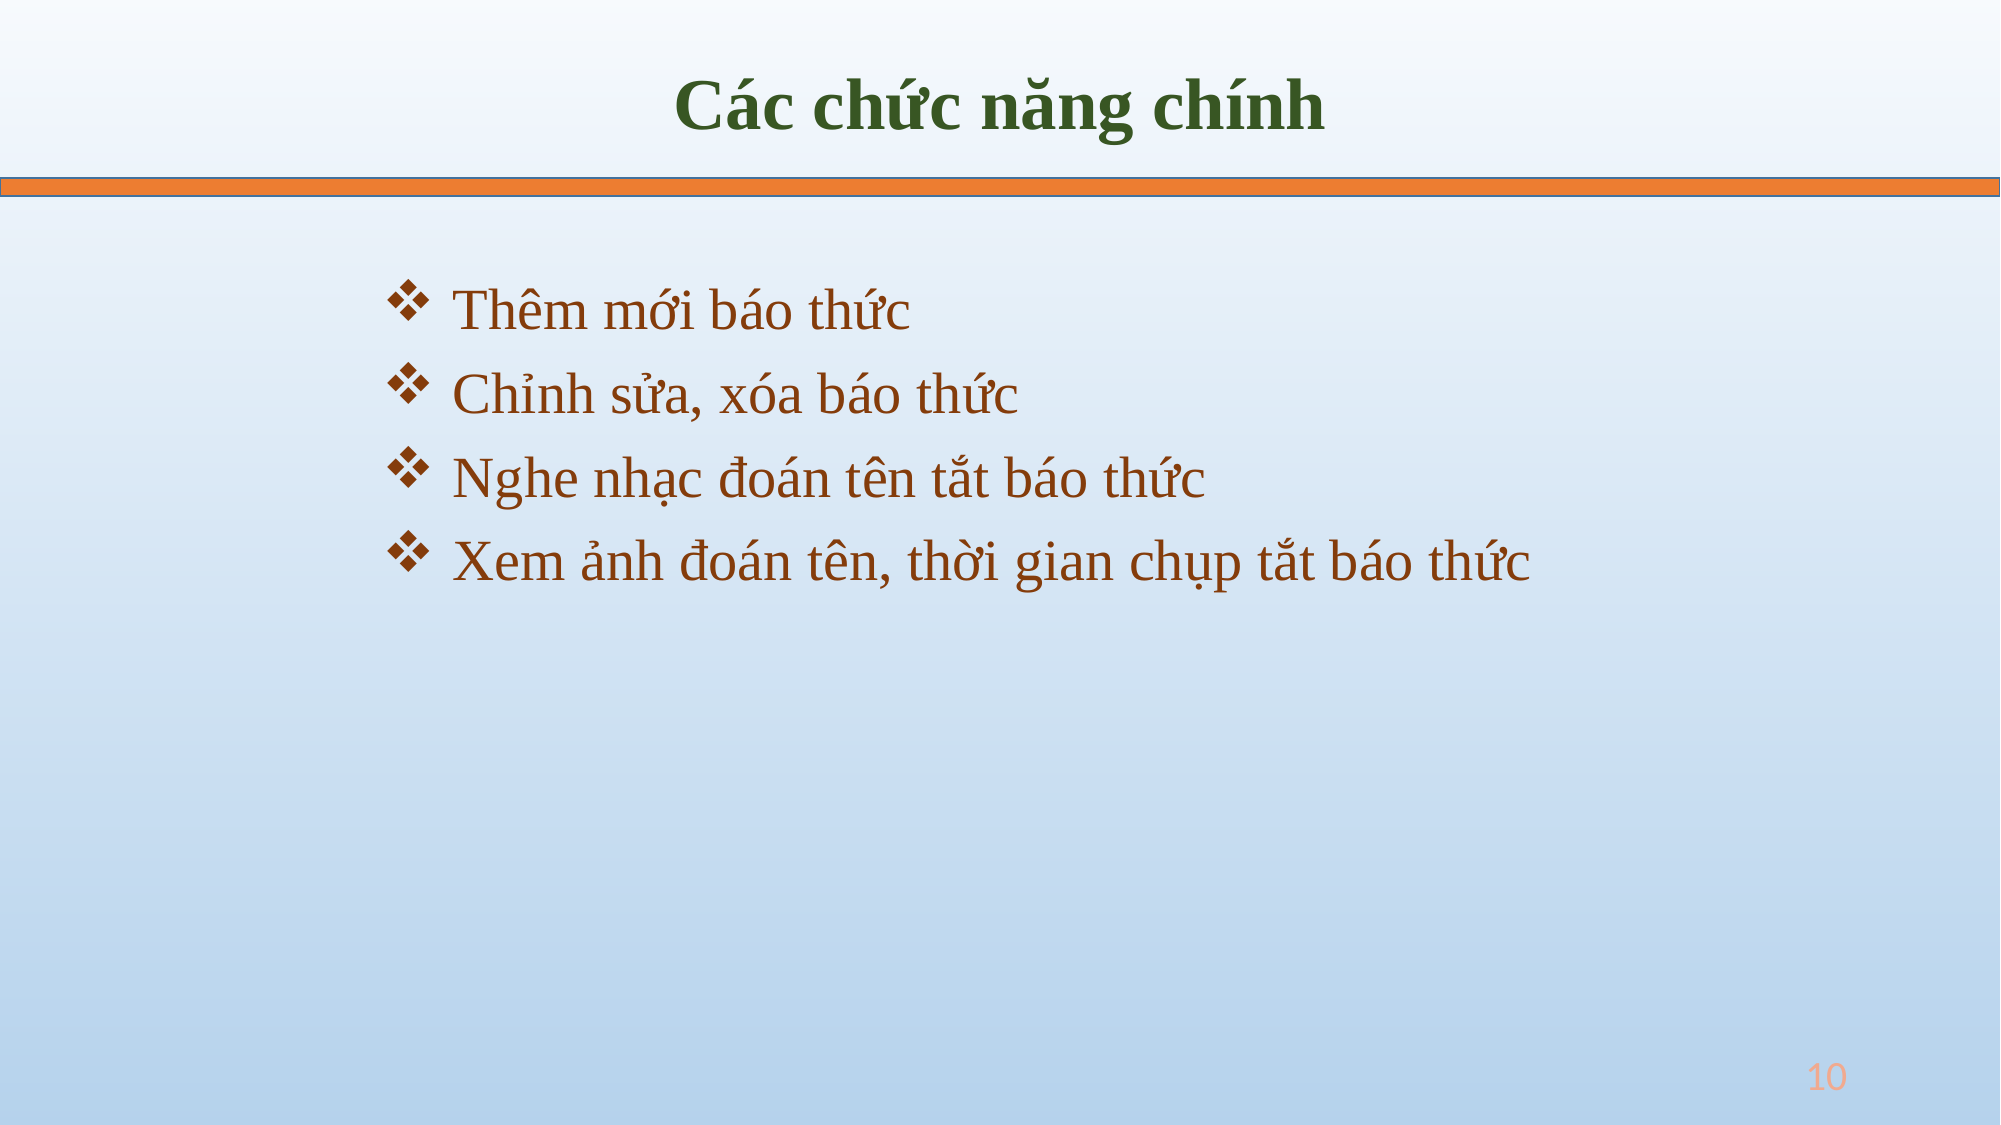

Các chức năng chính

 Thêm mới báo thức
 Chỉnh sửa, xóa báo thức
 Nghe nhạc đoán tên tắt báo thức
 Xem ảnh đoán tên, thời gian chụp tắt báo thức
10